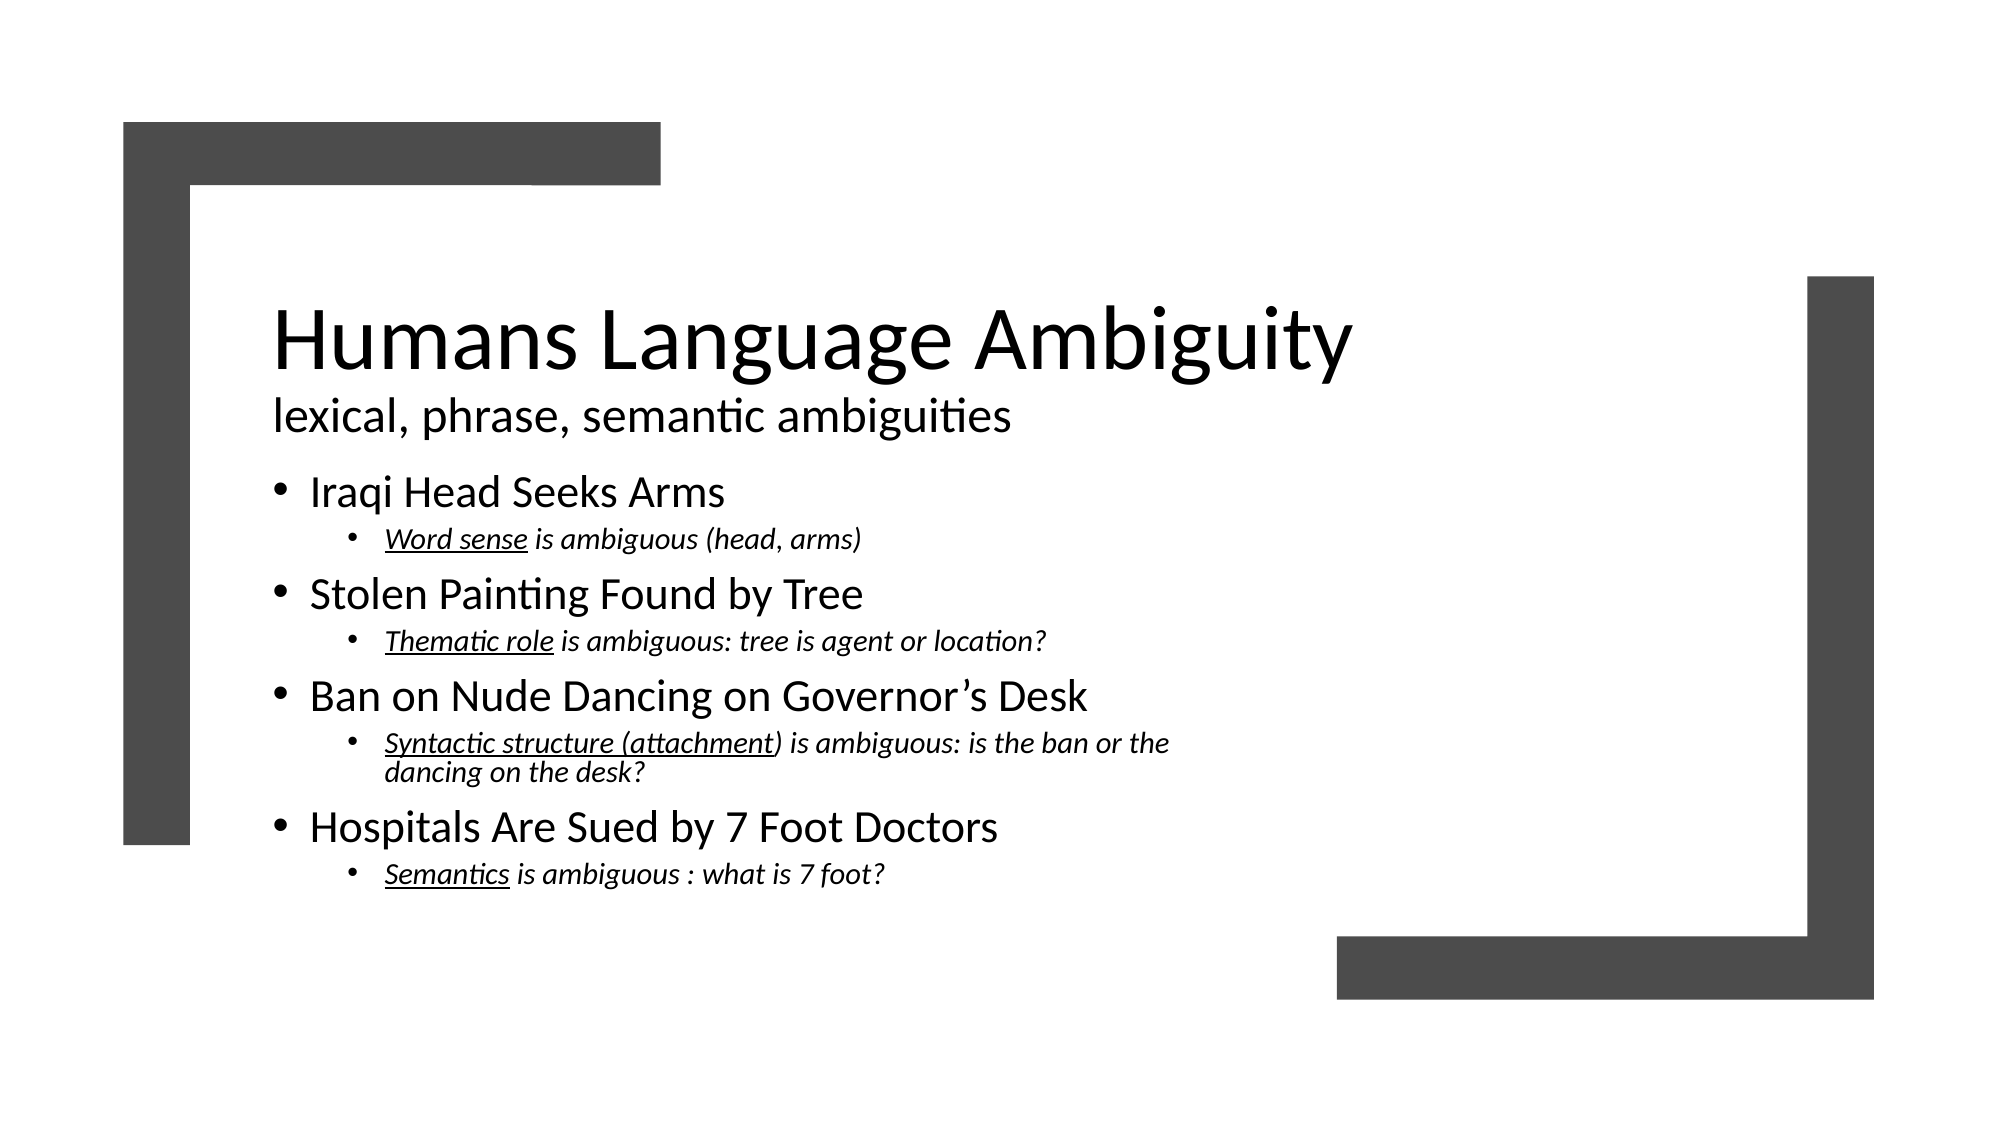

# Humans Language Ambiguity lexical, phrase, semantic ambiguities

Iraqi Head Seeks Arms
Word sense is ambiguous (head, arms)
Stolen Painting Found by Tree
Thematic role is ambiguous: tree is agent or location?
Ban on Nude Dancing on Governor’s Desk
Syntactic structure (attachment) is ambiguous: is the ban or the dancing on the desk?
Hospitals Are Sued by 7 Foot Doctors
Semantics is ambiguous : what is 7 foot?